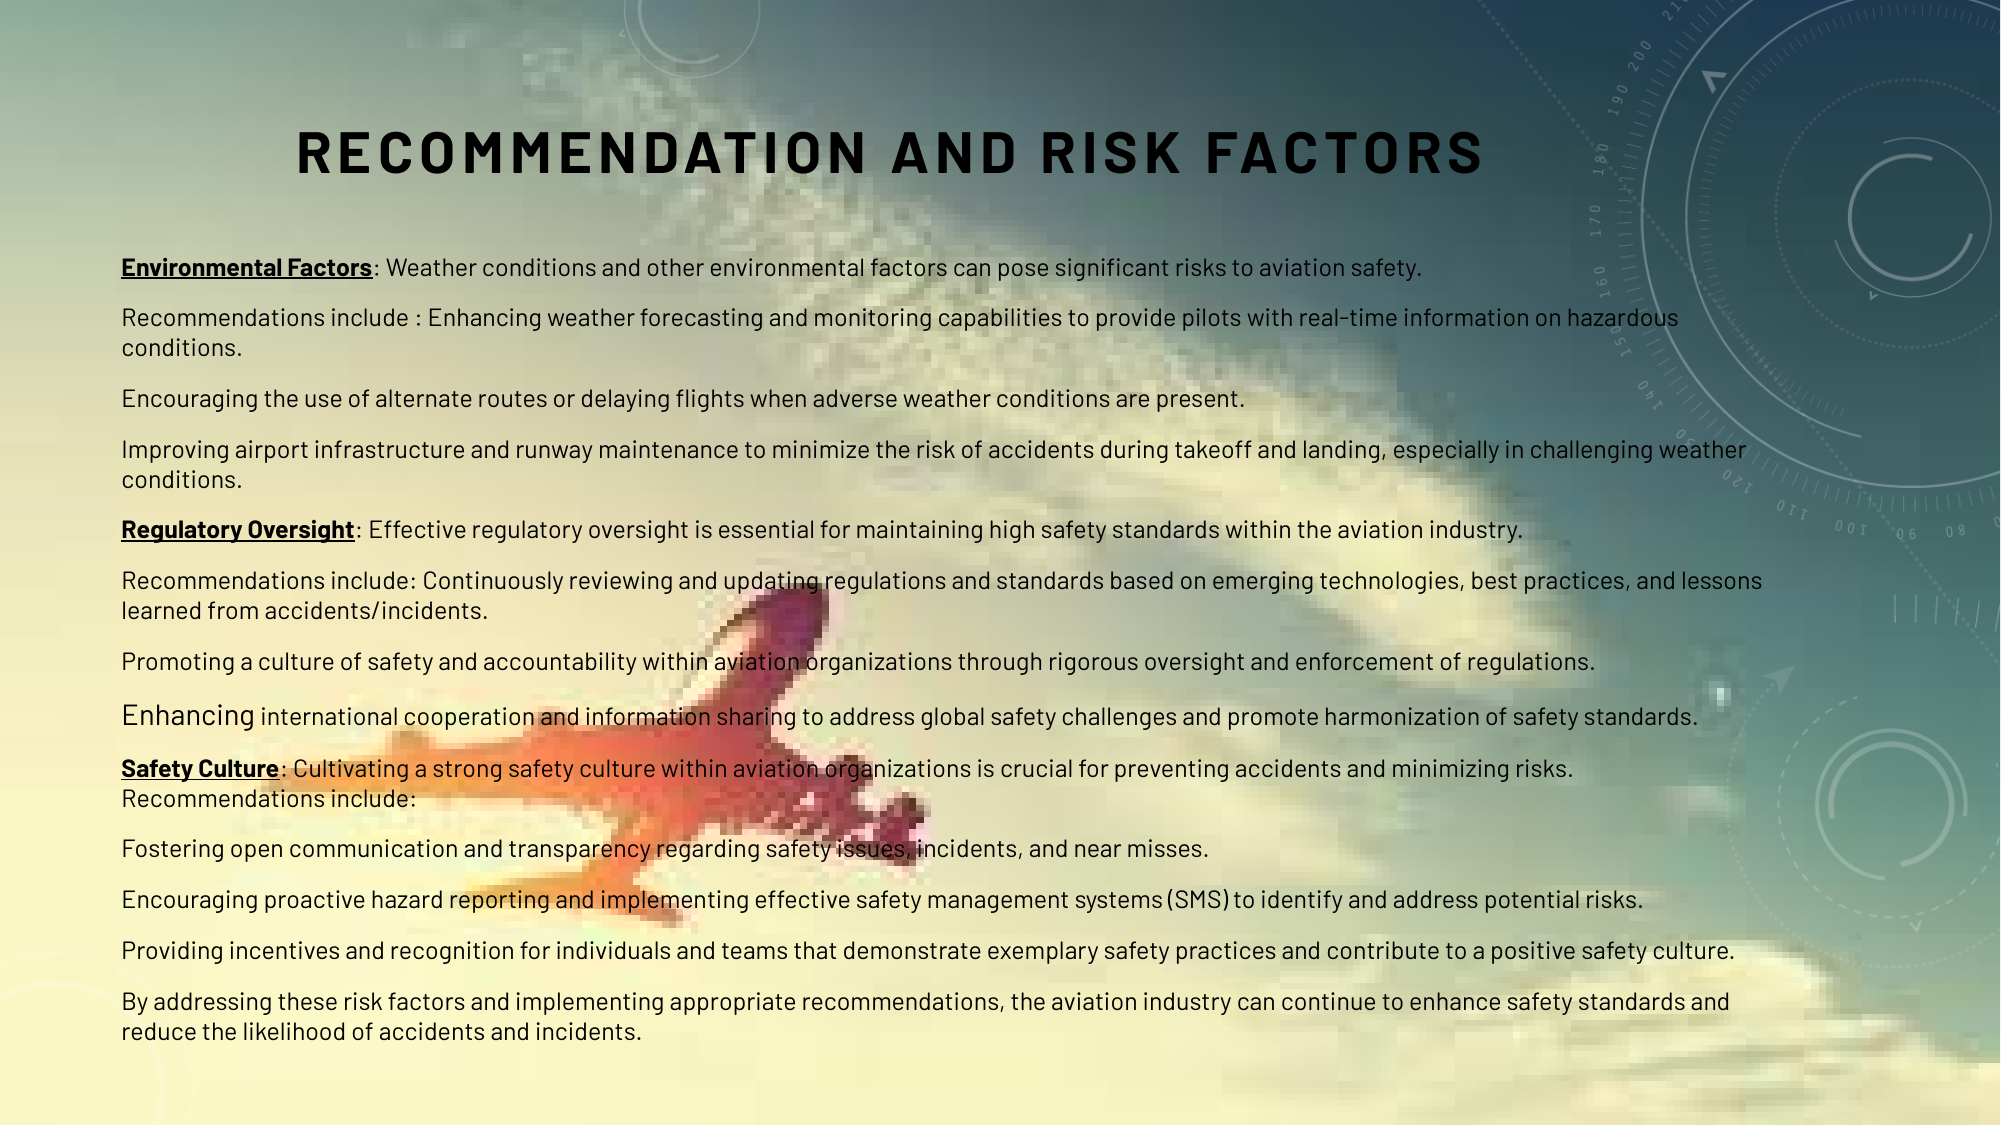

RECOMMENDATION AND RISK FACTORS
Environmental Factors: Weather conditions and other environmental factors can pose significant risks to aviation safety.
Recommendations include : Enhancing weather forecasting and monitoring capabilities to provide pilots with real-time information on hazardous conditions.
Encouraging the use of alternate routes or delaying flights when adverse weather conditions are present.
Improving airport infrastructure and runway maintenance to minimize the risk of accidents during takeoff and landing, especially in challenging weather conditions.
Regulatory Oversight: Effective regulatory oversight is essential for maintaining high safety standards within the aviation industry.
Recommendations include: Continuously reviewing and updating regulations and standards based on emerging technologies, best practices, and lessons learned from accidents/incidents.
Promoting a culture of safety and accountability within aviation organizations through rigorous oversight and enforcement of regulations.
Enhancing international cooperation and information sharing to address global safety challenges and promote harmonization of safety standards.
Safety Culture: Cultivating a strong safety culture within aviation organizations is crucial for preventing accidents and minimizing risks. Recommendations include:
Fostering open communication and transparency regarding safety issues, incidents, and near misses.
Encouraging proactive hazard reporting and implementing effective safety management systems (SMS) to identify and address potential risks.
Providing incentives and recognition for individuals and teams that demonstrate exemplary safety practices and contribute to a positive safety culture.
By addressing these risk factors and implementing appropriate recommendations, the aviation industry can continue to enhance safety standards and reduce the likelihood of accidents and incidents.